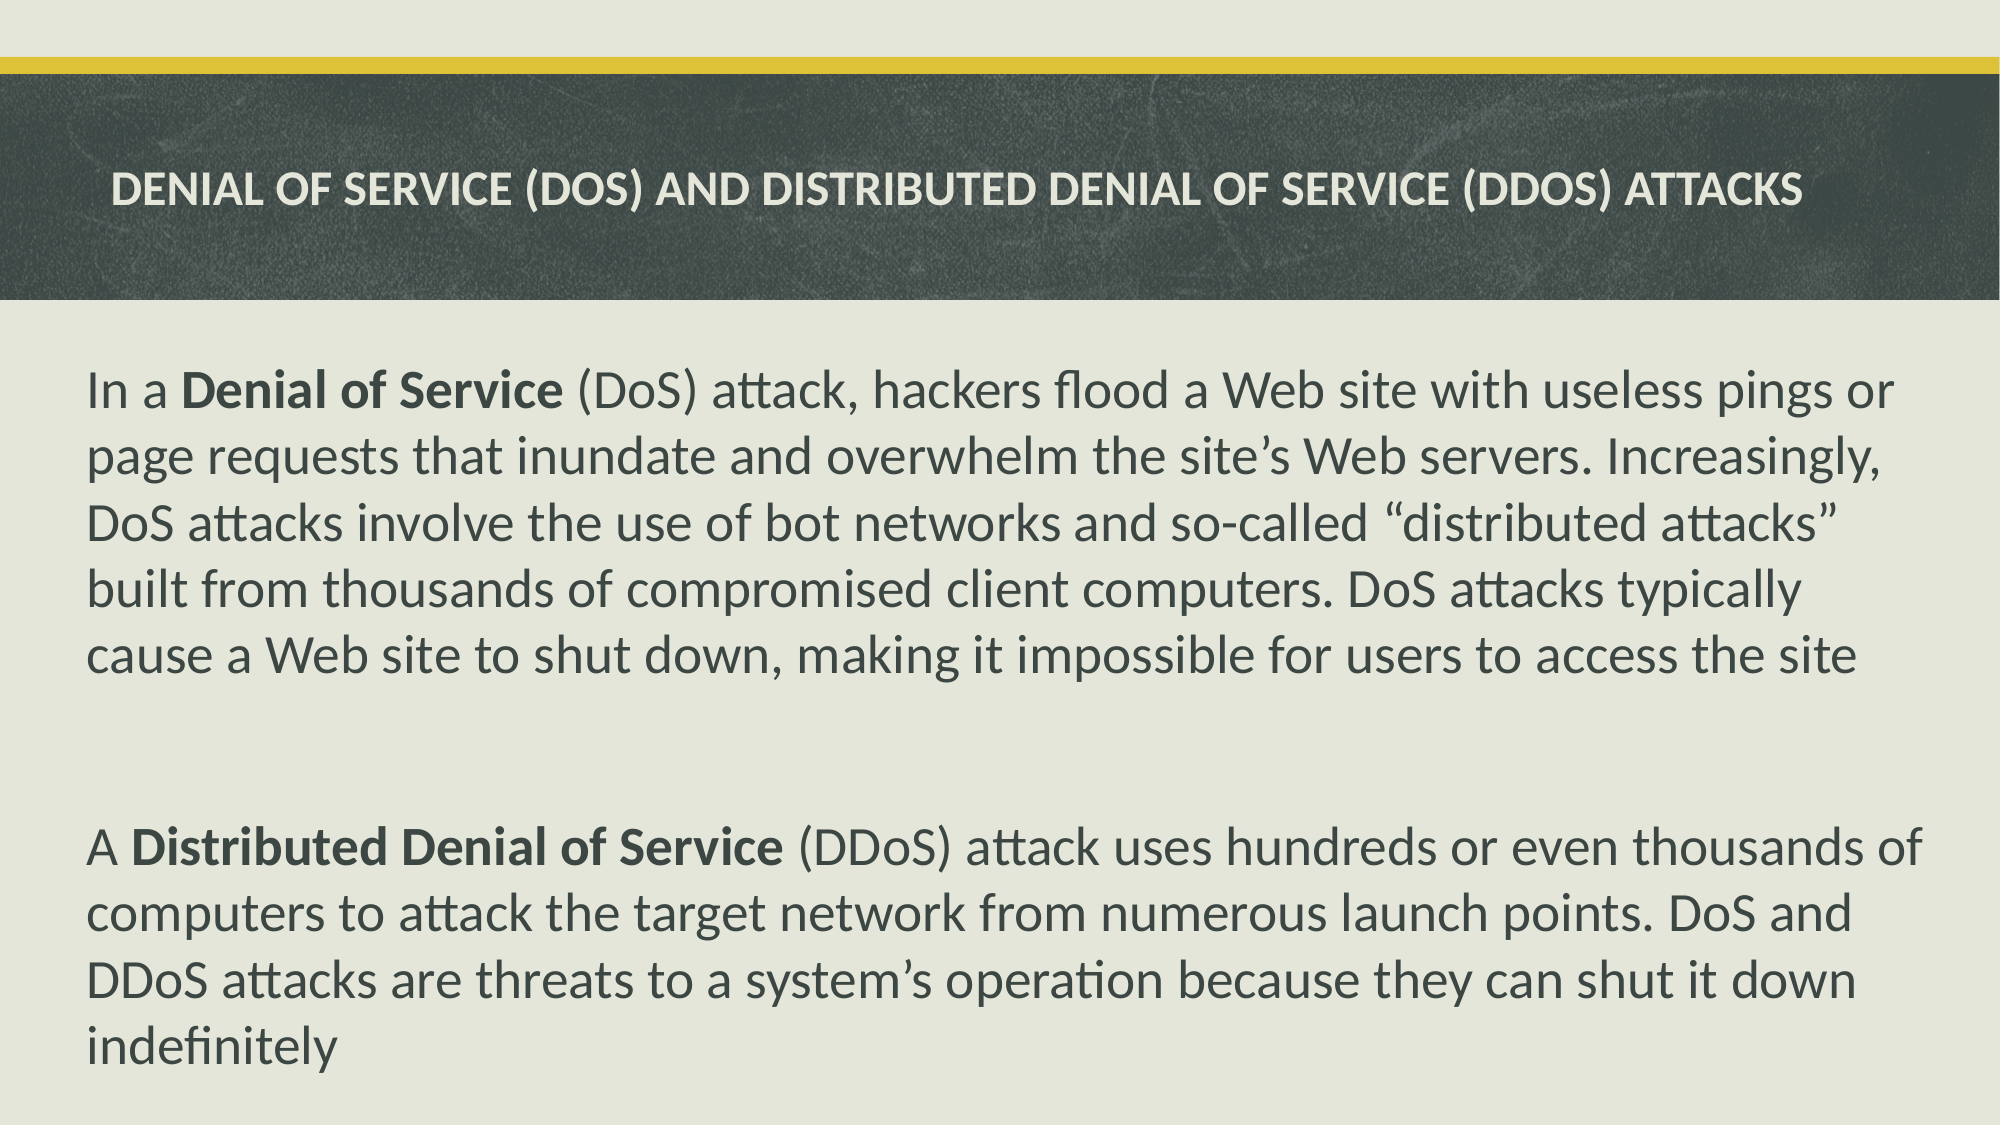

# DENIAL OF SERVICE (DOS) AND DISTRIBUTED DENIAL OF SERVICE (DDOS) ATTACKS
In a Denial of Service (DoS) attack, hackers flood a Web site with useless pings or page requests that inundate and overwhelm the site’s Web servers. Increasingly, DoS attacks involve the use of bot networks and so-called “distributed attacks” built from thousands of compromised client computers. DoS attacks typically cause a Web site to shut down, making it impossible for users to access the site

A Distributed Denial of Service (DDoS) attack uses hundreds or even thousands of computers to attack the target network from numerous launch points. DoS and DDoS attacks are threats to a system’s operation because they can shut it down indefinitely